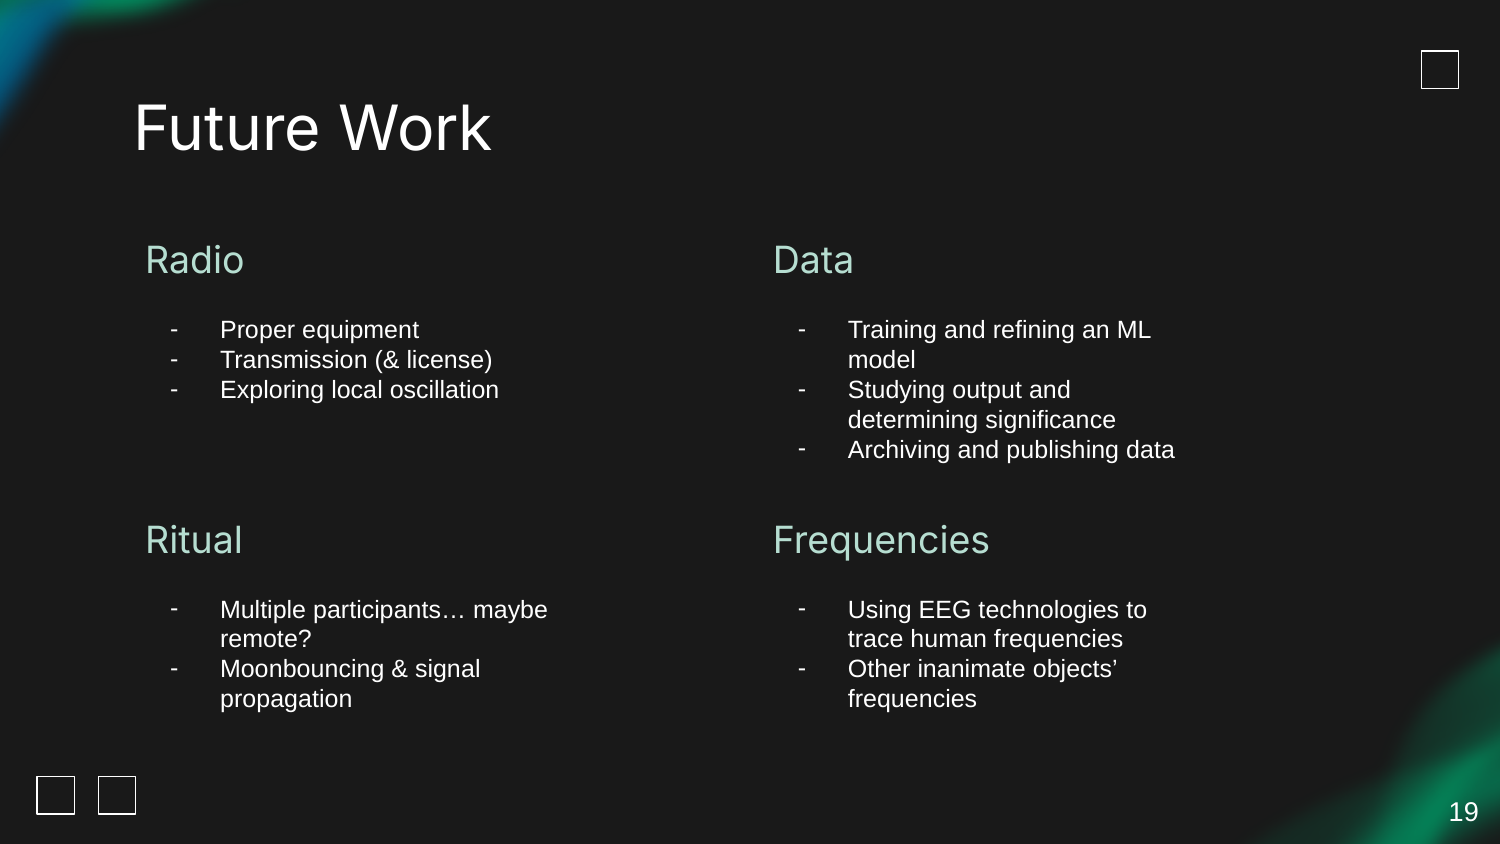

# Future Work
Radio
Data
Proper equipment
Transmission (& license)
Exploring local oscillation
Training and refining an ML model
Studying output and determining significance
Archiving and publishing data
Ritual
Frequencies
Multiple participants… maybe remote?
Moonbouncing & signal propagation
Using EEG technologies to trace human frequencies
Other inanimate objects’ frequencies
19